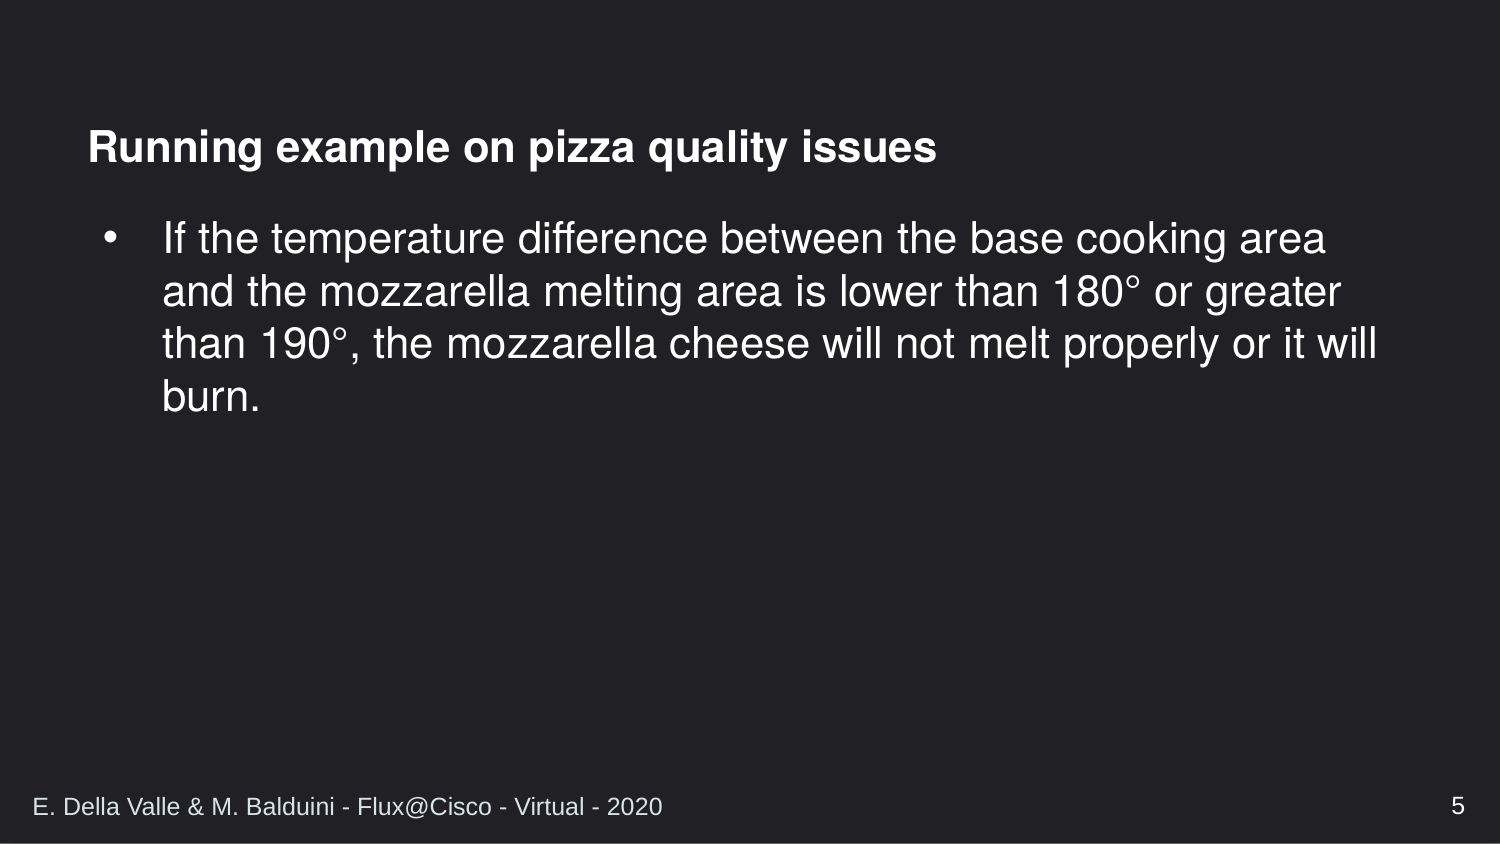

# Running example on pizza quality issues
If the temperature difference between the base cooking area and the mozzarella melting area is lower than 180° or greater than 190°, the mozzarella cheese will not melt properly or it will burn.

5
E. Della Valle & M. Balduini - Flux@Cisco - Virtual - 2020